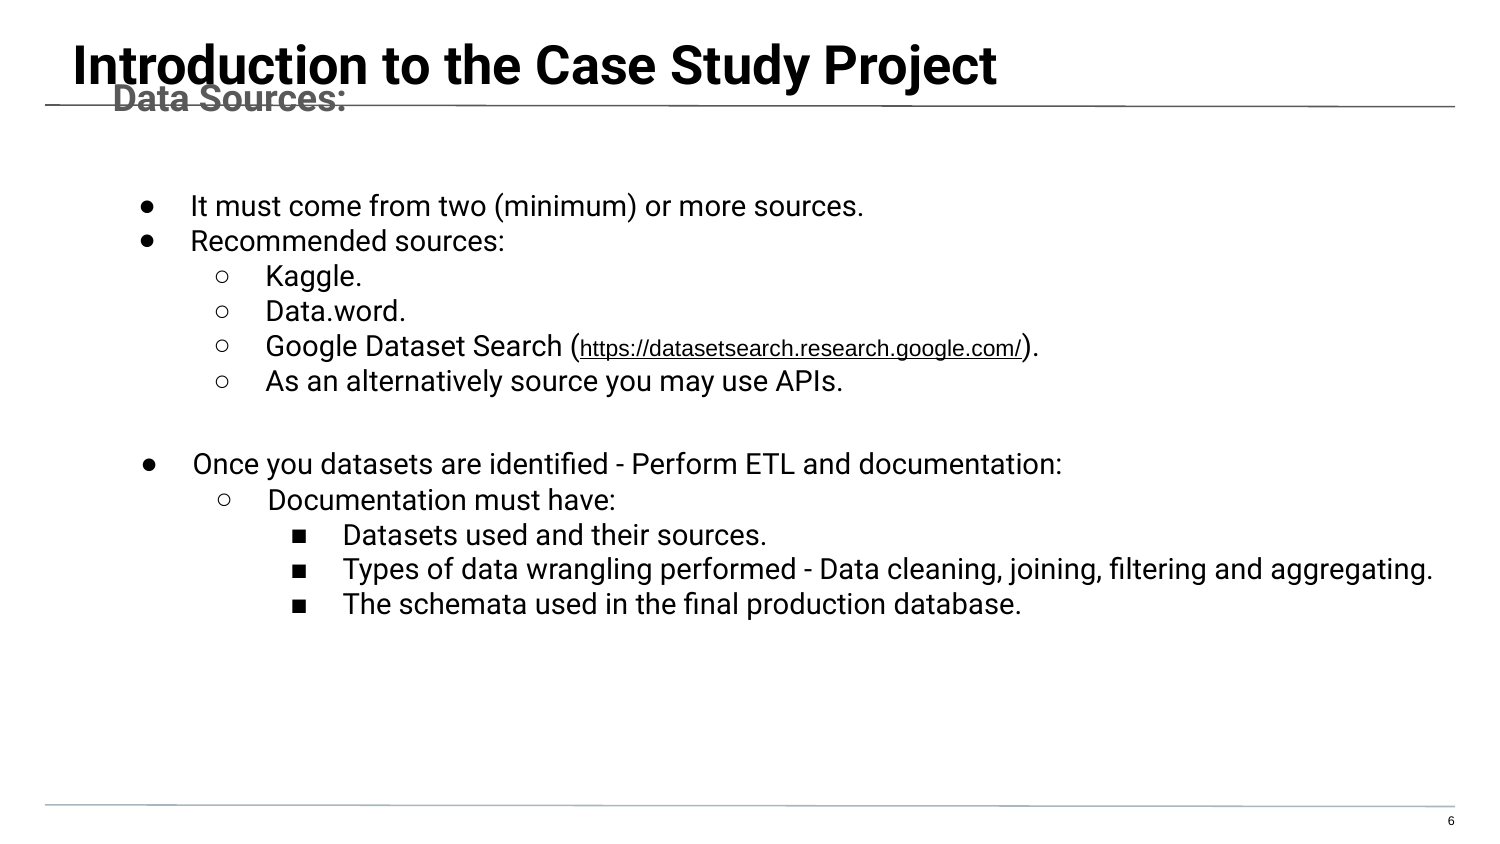

# Introduction to the Case Study Project

Data Sources:
It must come from two (minimum) or more sources.
Recommended sources:
Kaggle.
Data.word.
Google Dataset Search (https://datasetsearch.research.google.com/).
As an alternatively source you may use APIs.
Once you datasets are identified - Perform ETL and documentation:
Documentation must have:
Datasets used and their sources.
Types of data wrangling performed - Data cleaning, joining, filtering and aggregating.
The schemata used in the final production database.

6